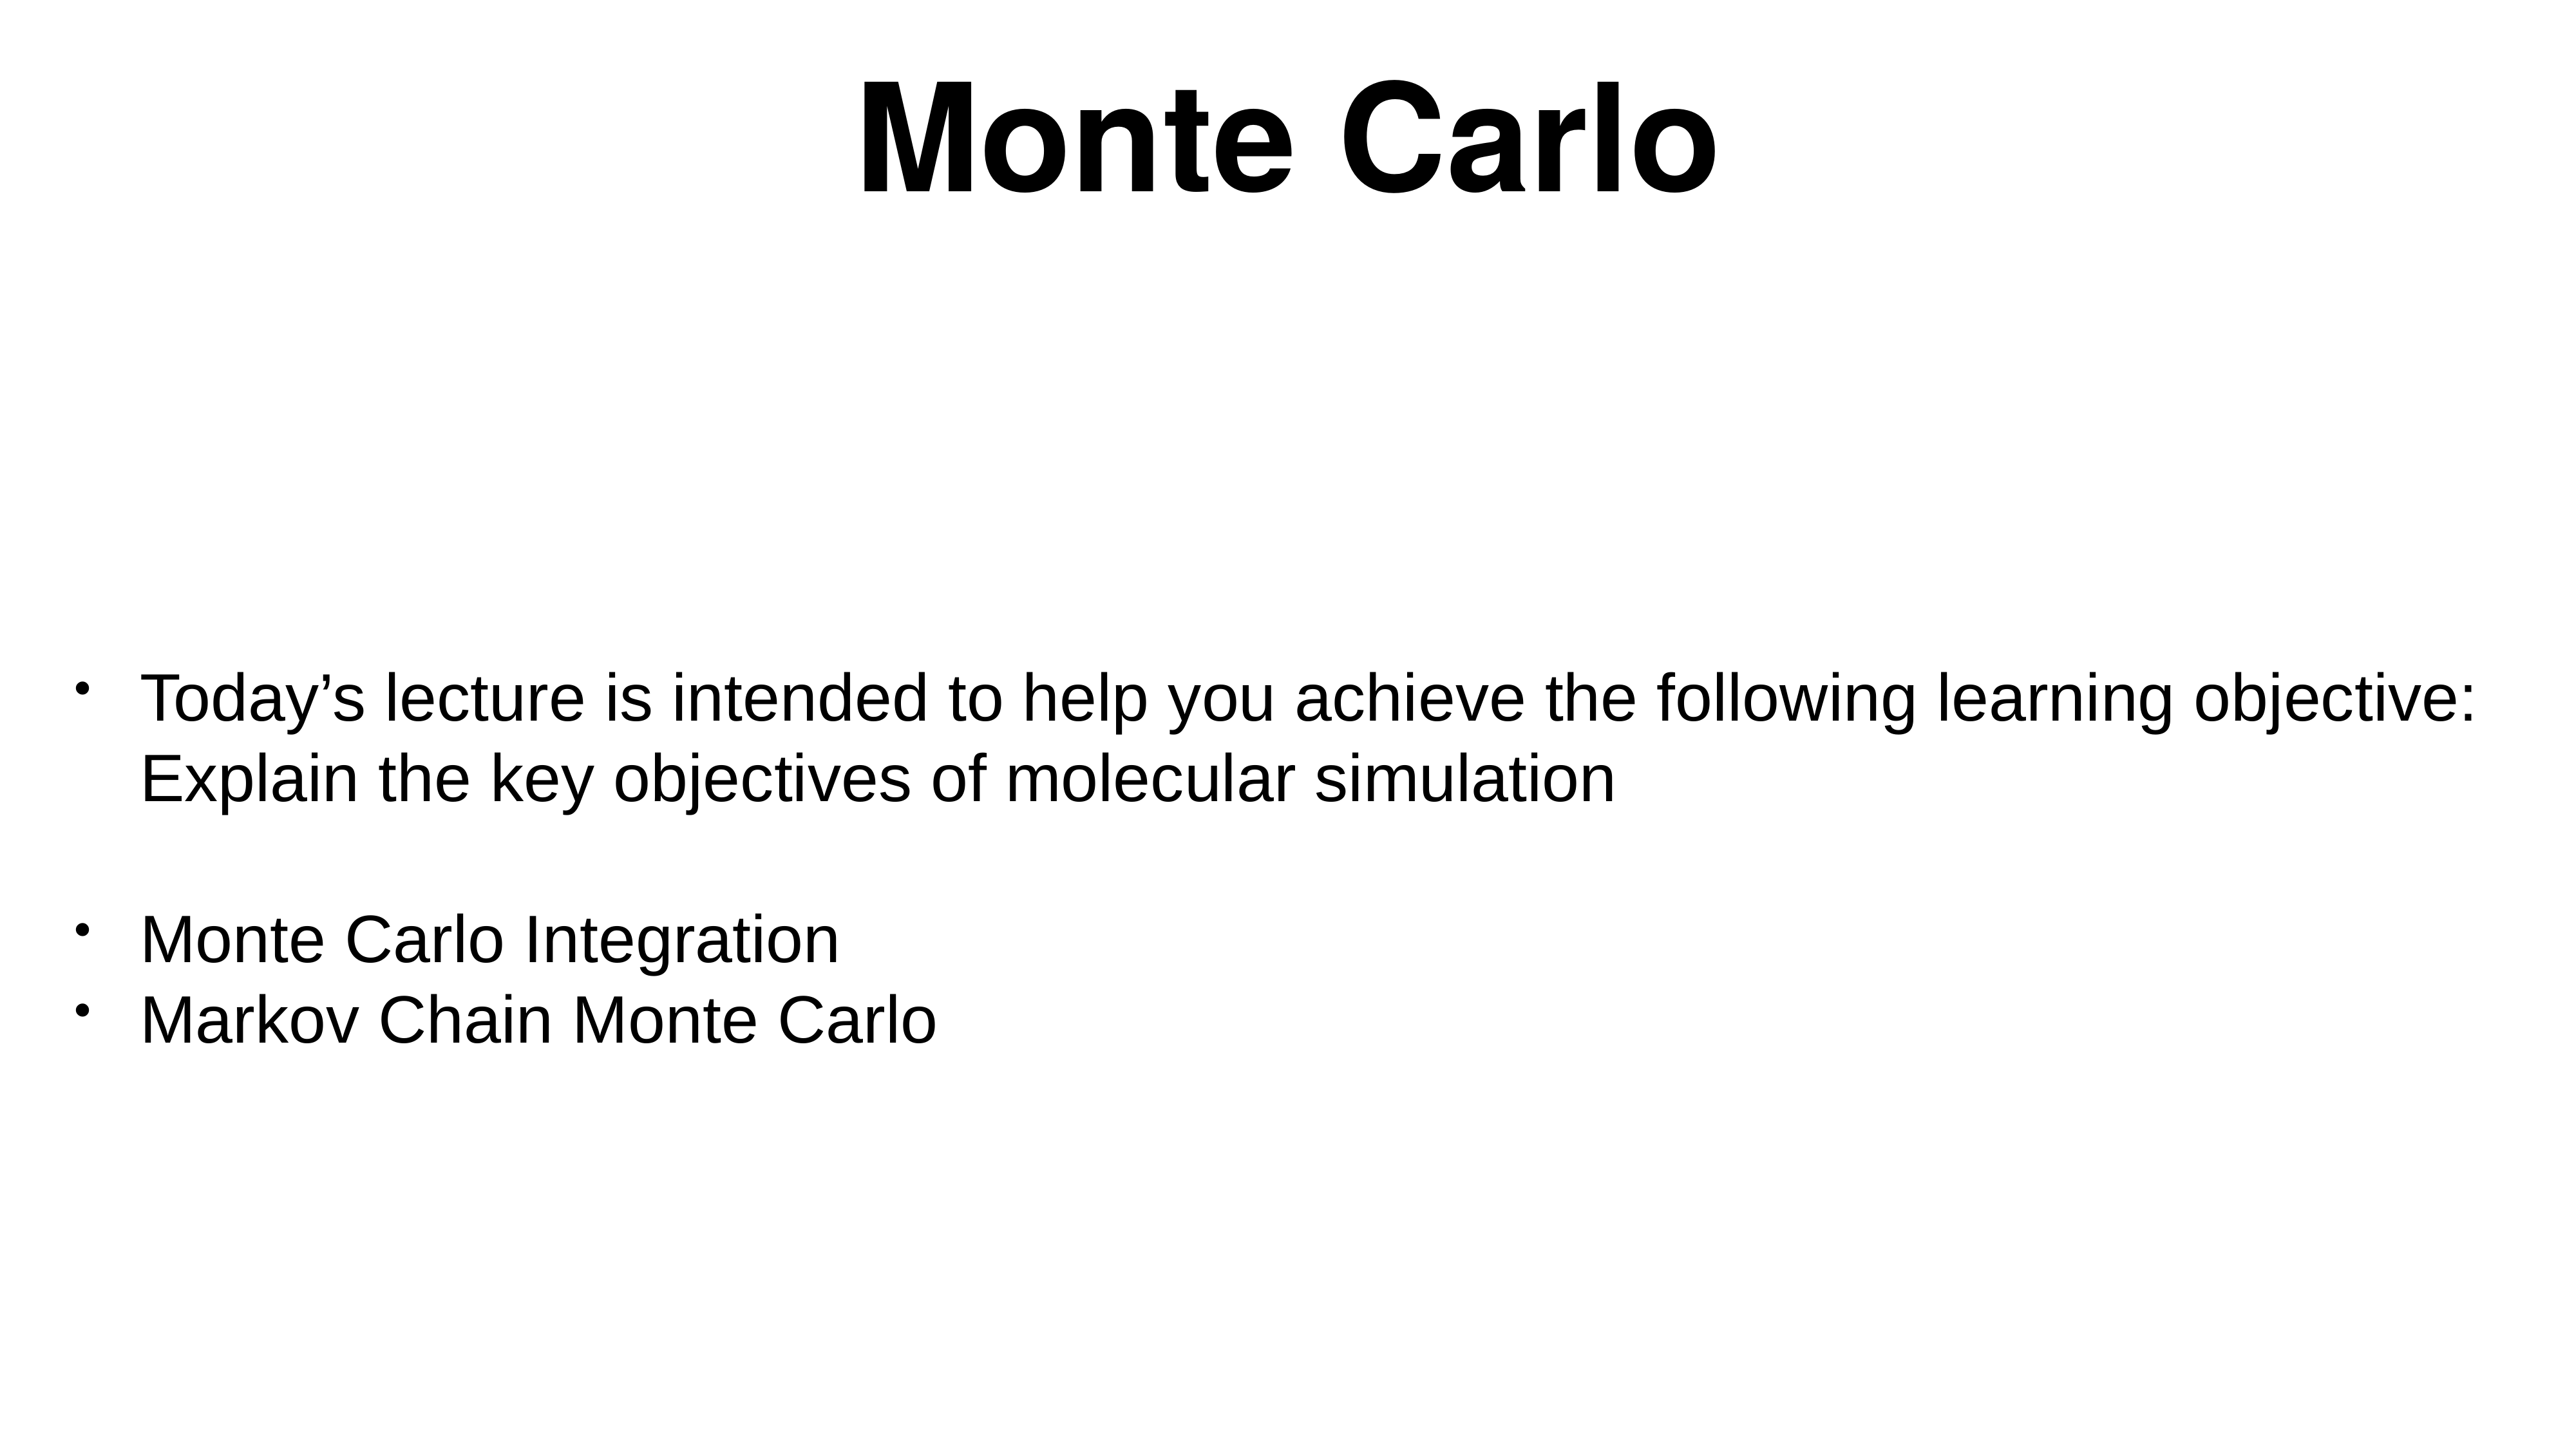

# Monte Carlo
Today’s lecture is intended to help you achieve the following learning objective: Explain the key objectives of molecular simulation

Monte Carlo Integration
Markov Chain Monte Carlo
2